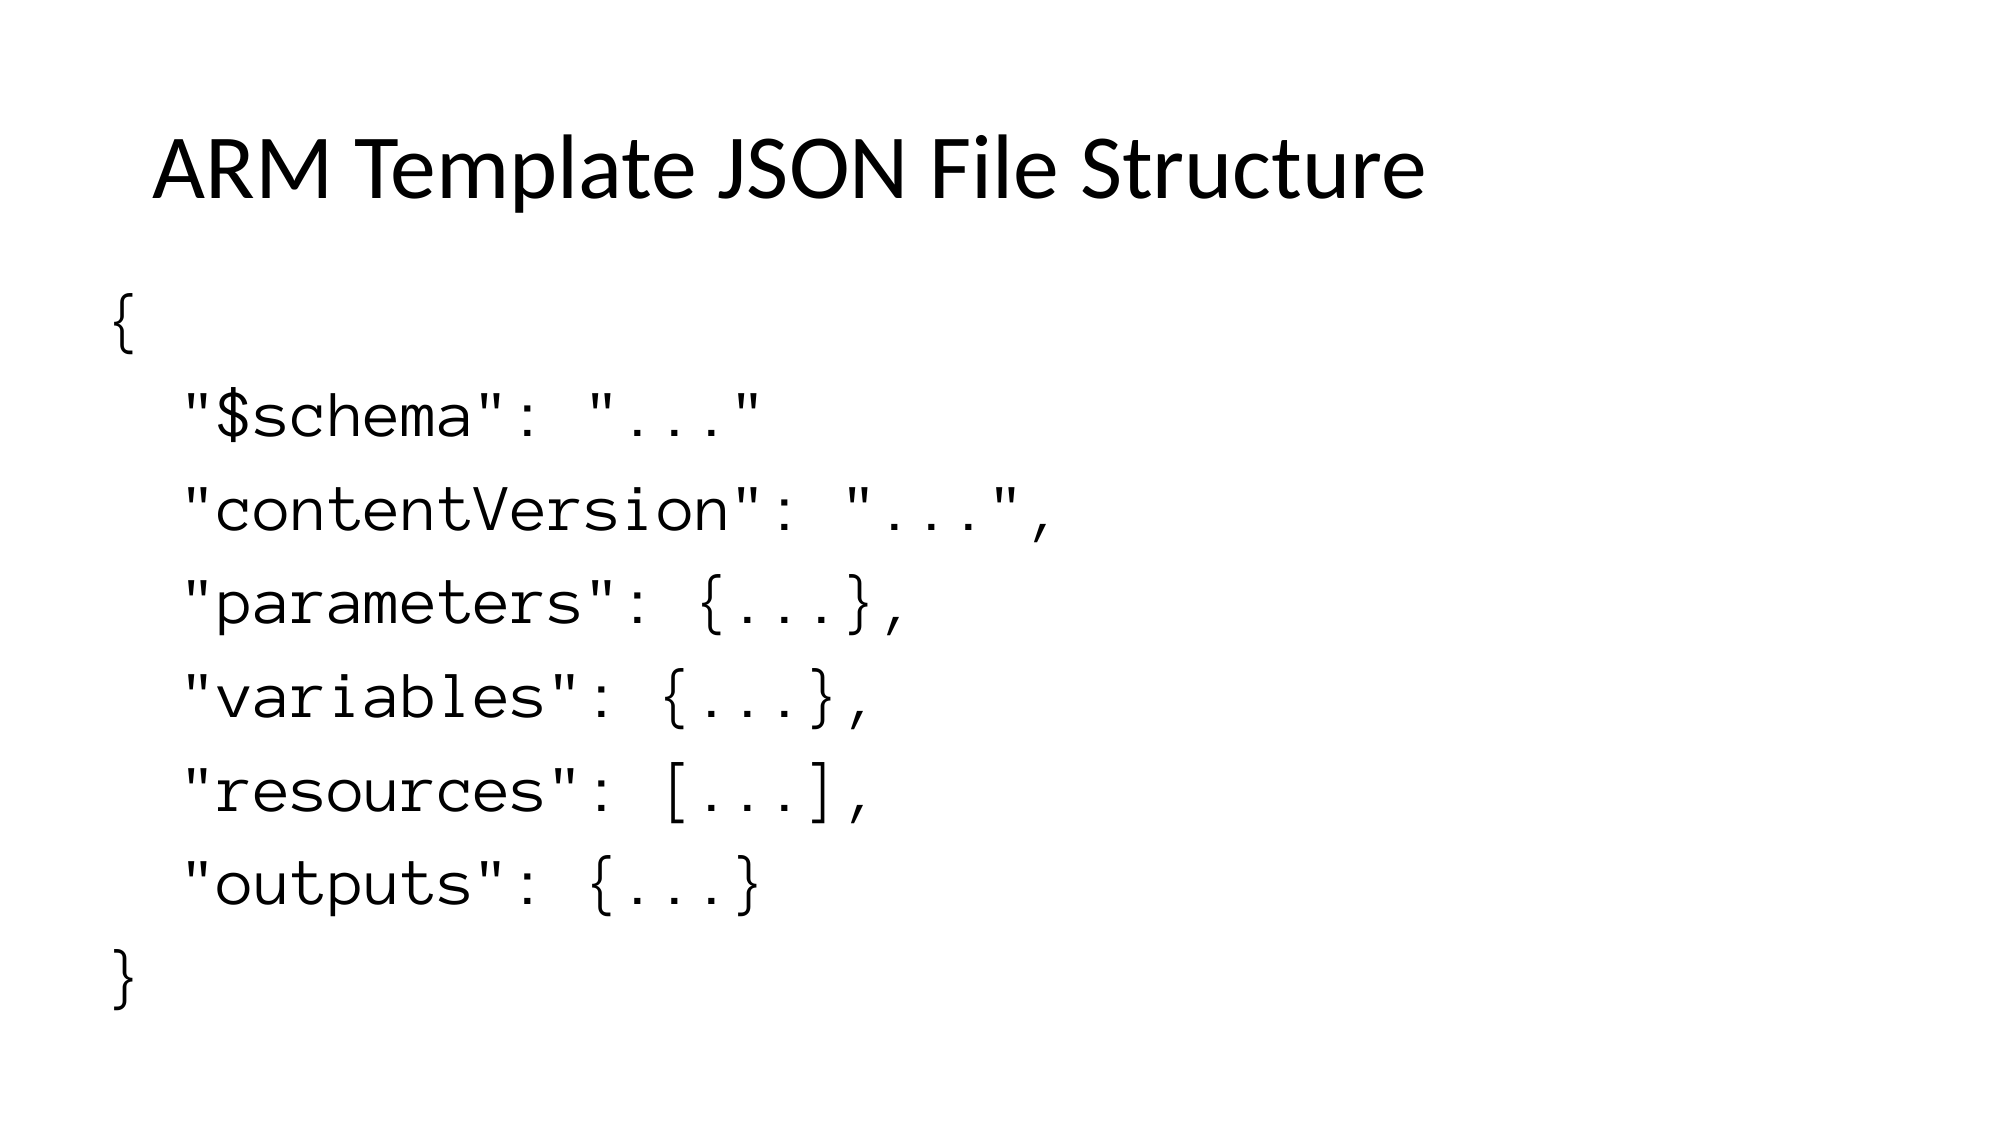

# ARM Template JSON File Structure
{
  "$schema": "..."
  "contentVersion": "...",
  "parameters": {...},
  "variables": {...},
  "resources": [...],
  "outputs": {...}
}